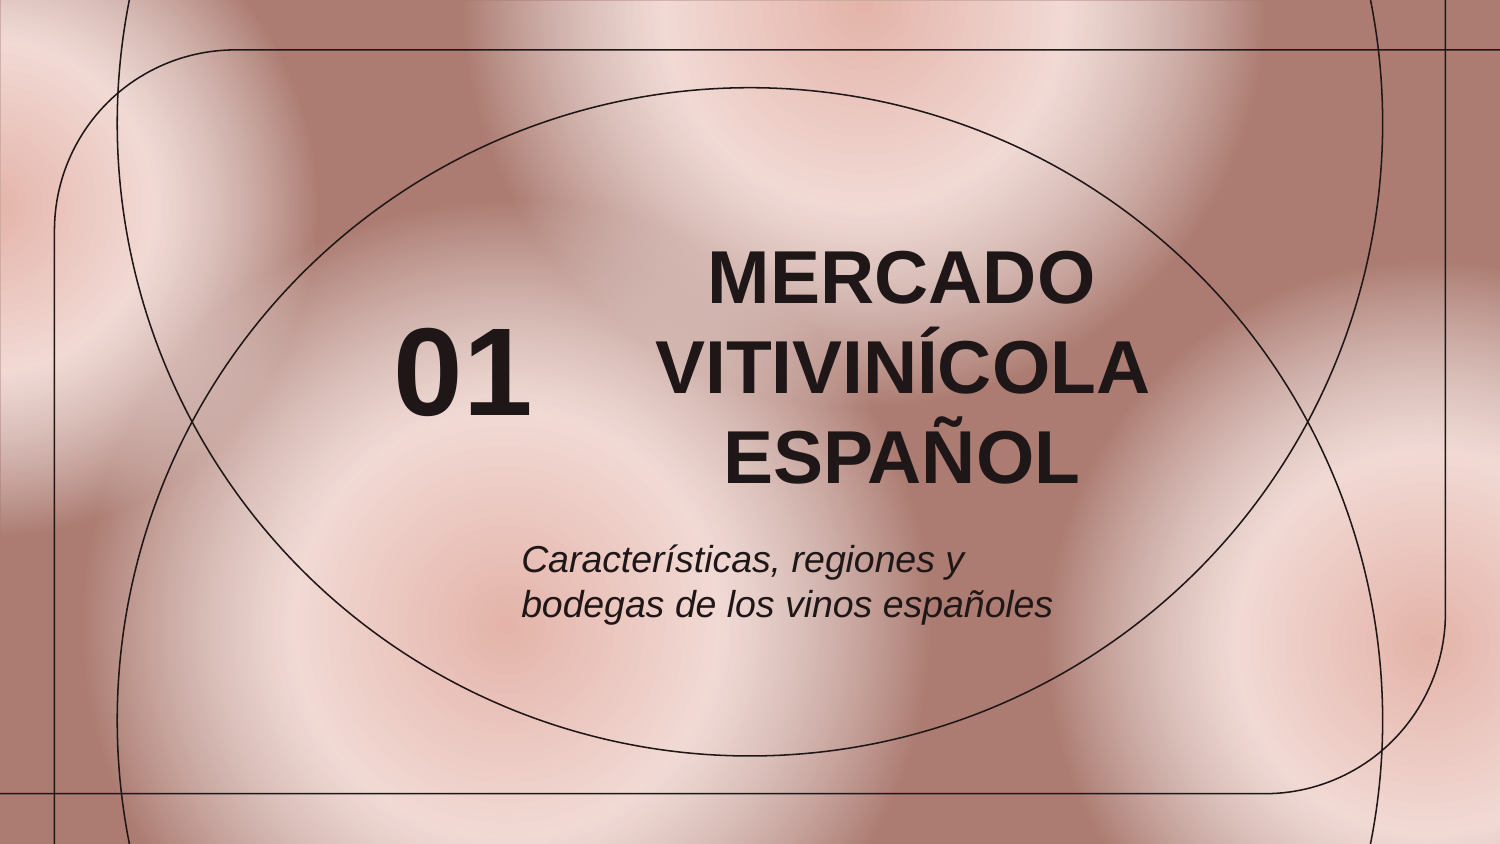

01
# MERCADO VITIVINÍCOLA ESPAÑOL
Características, regiones y bodegas de los vinos españoles